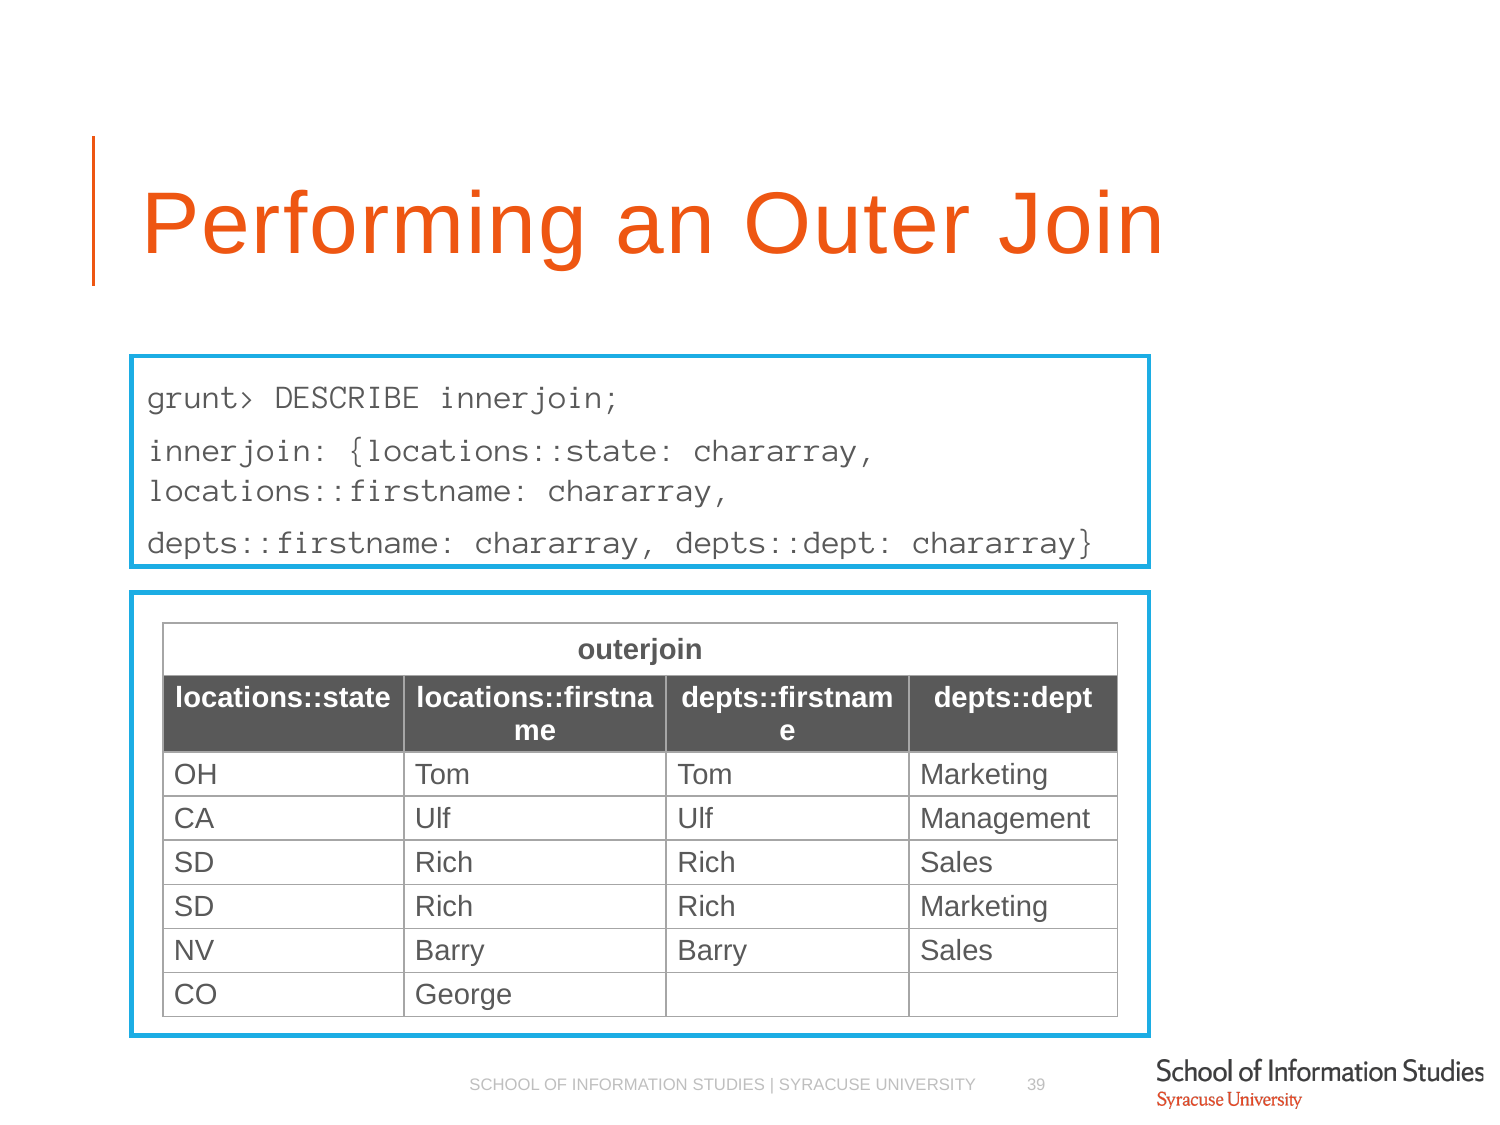

# Performing an Outer Join

grunt> DESCRIBE innerjoin;
innerjoin: {locations::state: chararray,
locations::firstname: chararray,
depts::firstname: chararray, depts::dept: chararray}

| outerjoin |  |  |  |
| --- | --- | --- | --- |
| locations::state | locations::firstname | depts::firstname | depts::dept |
| OH | Tom | Tom | Marketing |
| CA | Ulf | Ulf | Management |
| SD | Rich | Rich | Sales |
| SD | Rich | Rich | Marketing |
| NV | Barry | Barry | Sales |
| CO | George |  |  |
School of Information Studies | Syracuse University
39